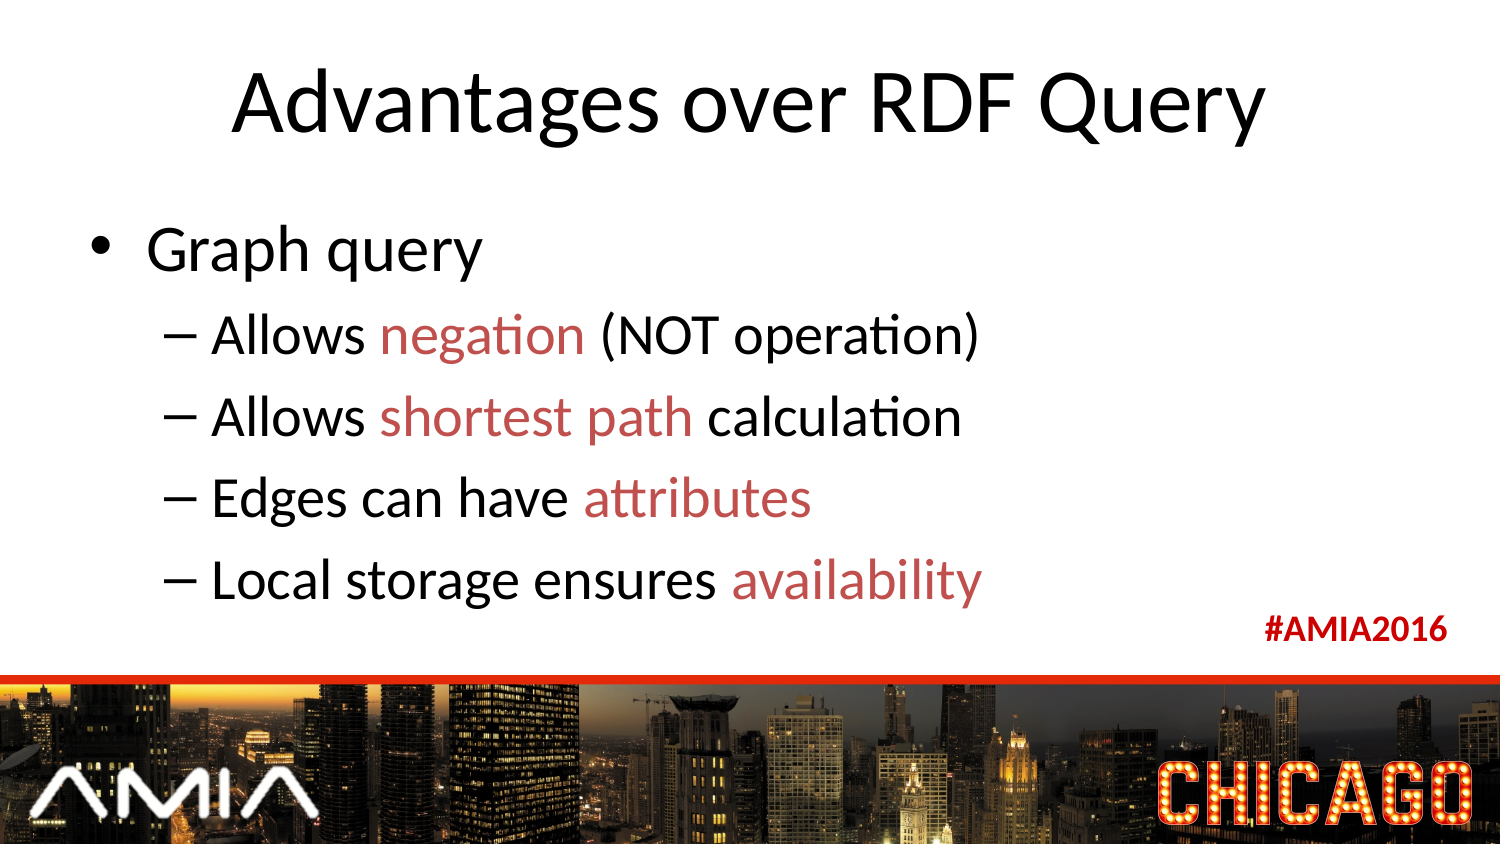

# Advantages over RDF Query

Graph query
Allows negation (NOT operation)
Allows shortest path calculation
Edges can have attributes
Local storage ensures availability